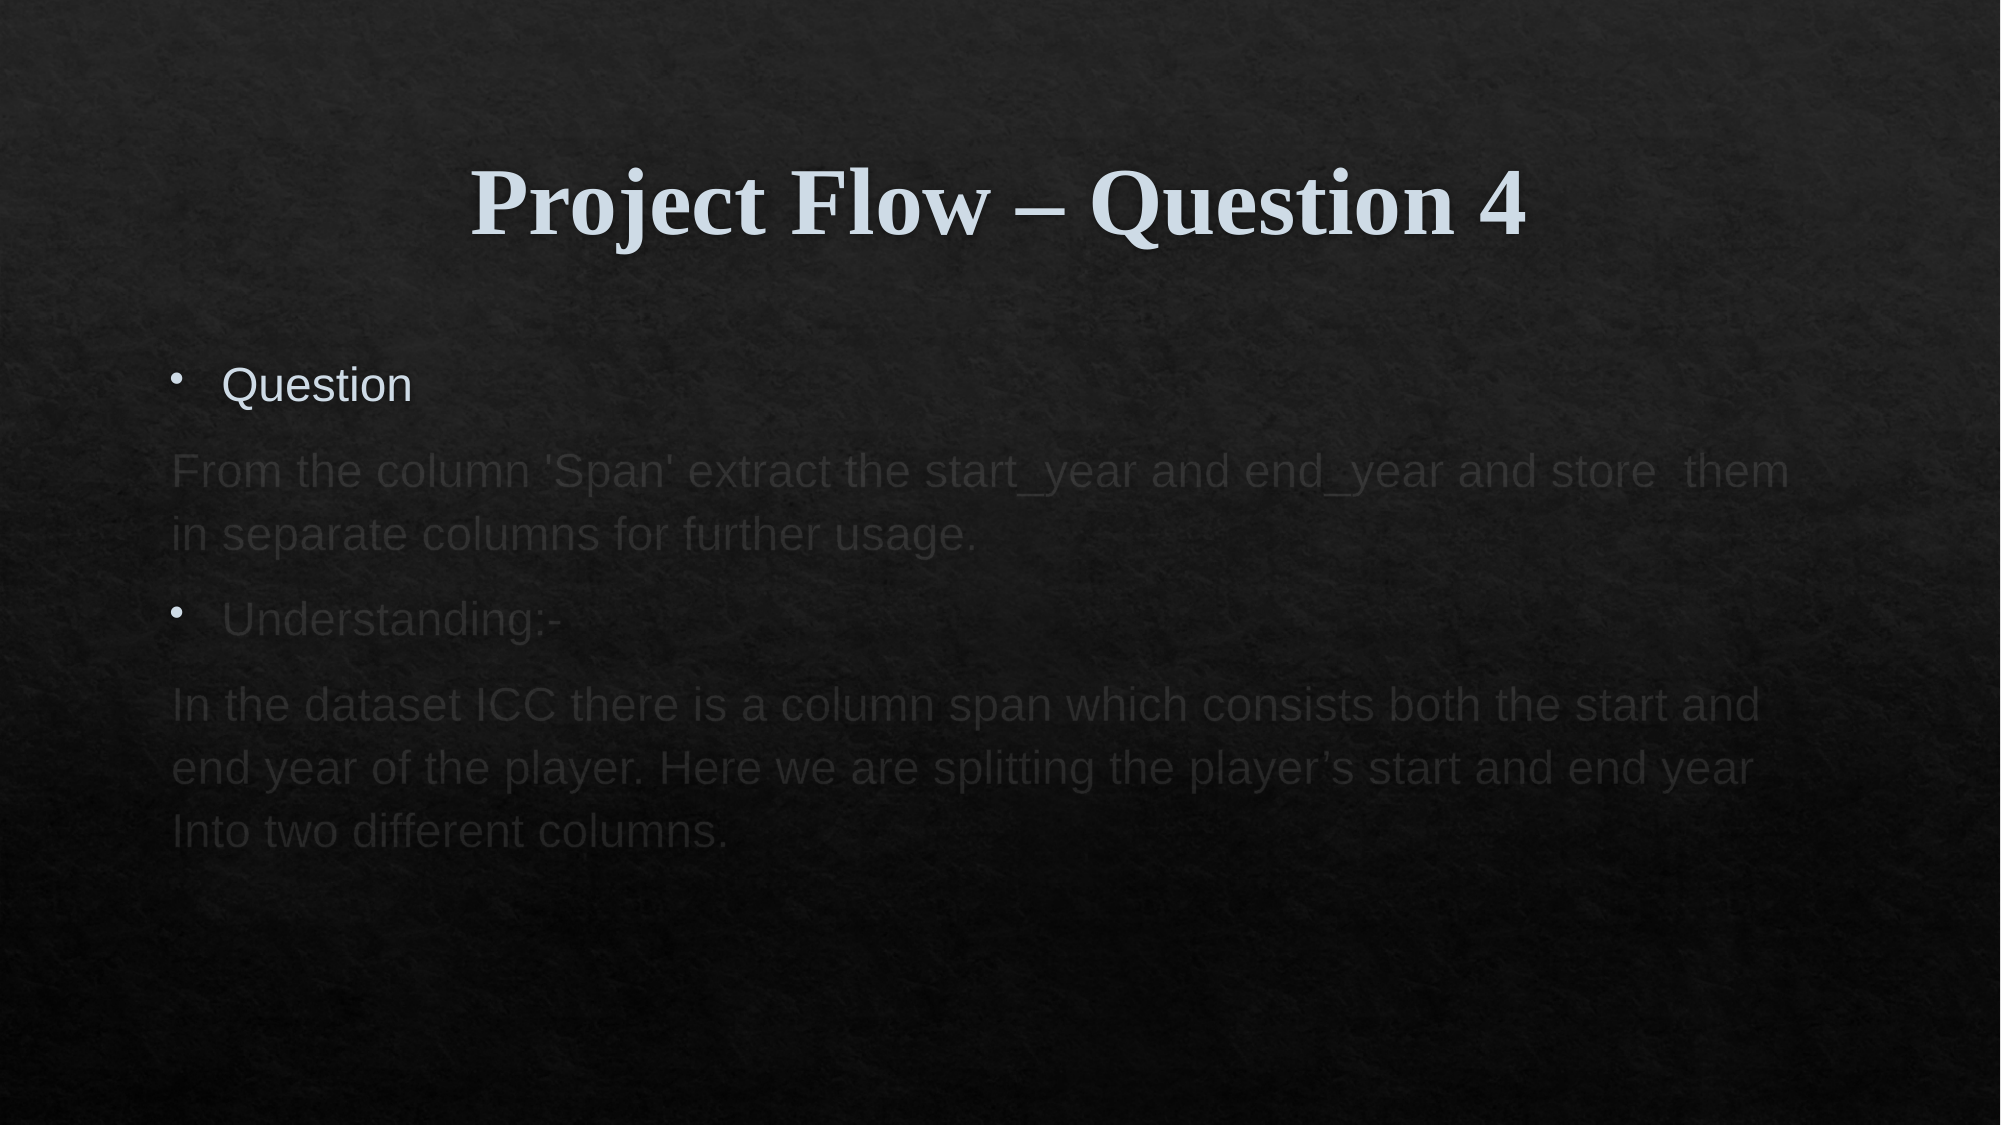

# Project Flow – Question 4
Question
From the column 'Span' extract the start_year and end_year and store  them in separate columns for further usage.
Understanding:-
In the dataset ICC there is a column span which consists both the start and end year of the player. Here we are splitting the player’s start and end year Into two different columns.